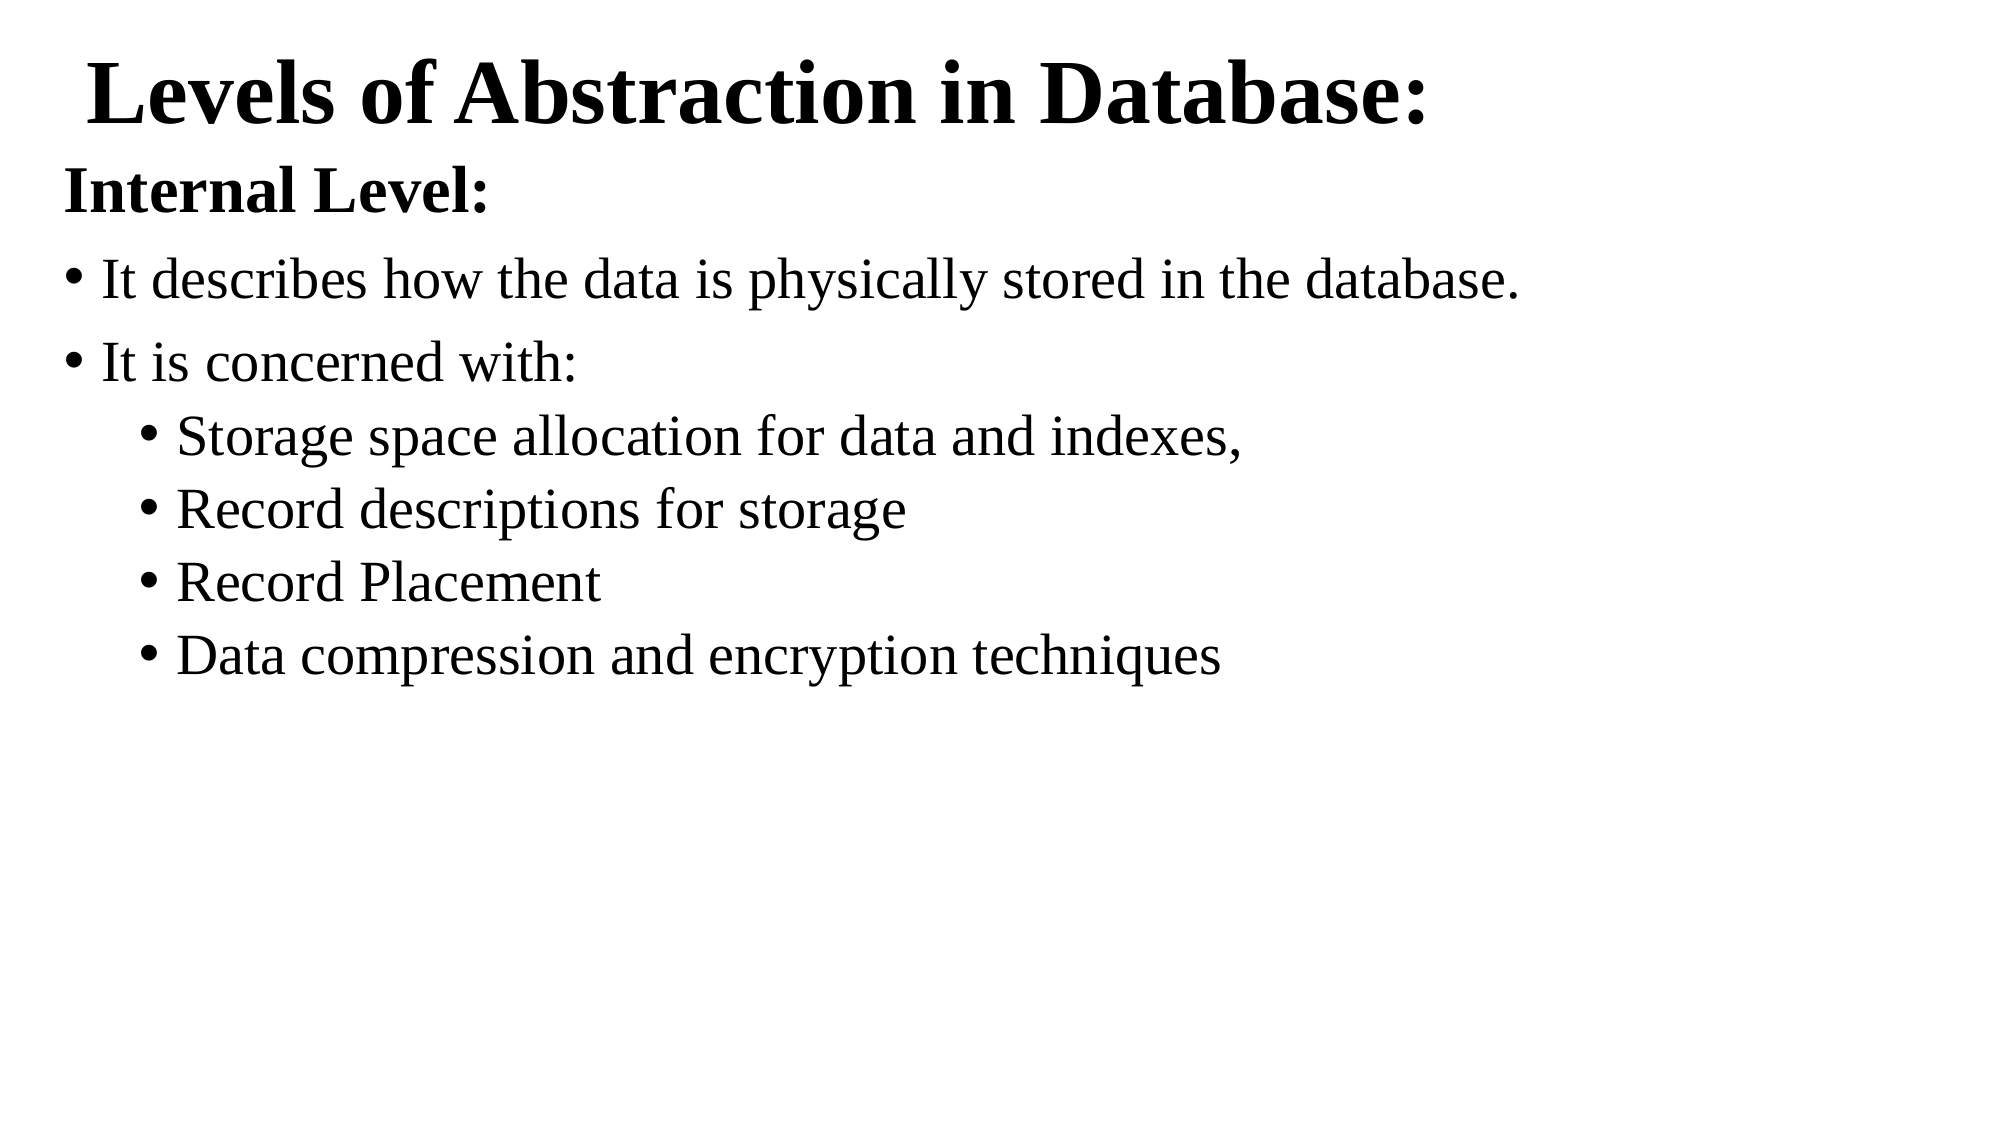

# Levels of Abstraction in Database:
Internal Level:
It describes how the data is physically stored in the database.
It is concerned with:
Storage space allocation for data and indexes,
Record descriptions for storage
Record Placement
Data compression and encryption techniques